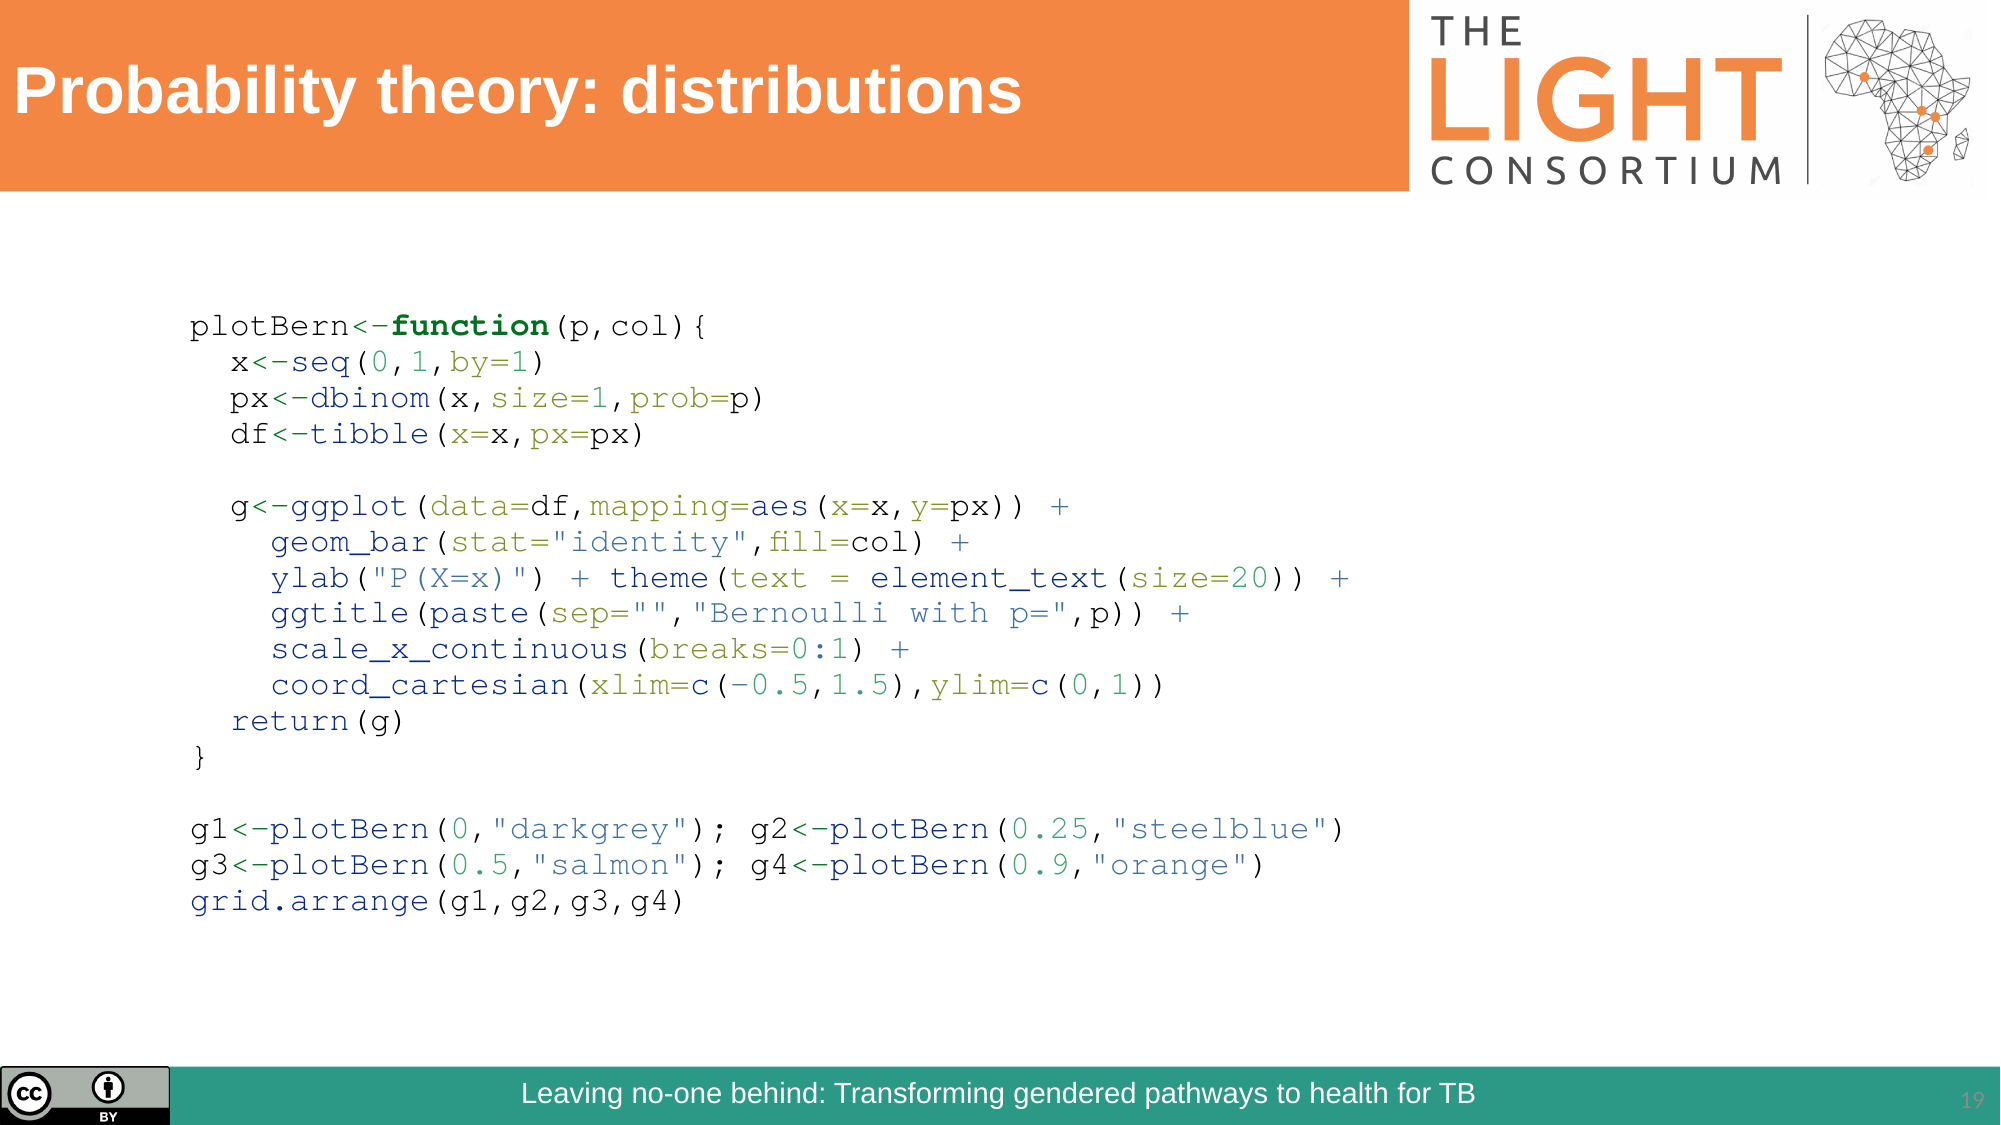

# Probability theory: distributions
plotBern<-function(p,col){
  x<-seq(0,1,by=1)
  px<-dbinom(x,size=1,prob=p)
  df<-tibble(x=x,px=px)
  g<-ggplot(data=df,mapping=aes(x=x,y=px)) +
    geom_bar(stat="identity",fill=col) +
    ylab("P(X=x)") + theme(text = element_text(size=20)) +
    ggtitle(paste(sep="","Bernoulli with p=",p)) +
    scale_x_continuous(breaks=0:1) +
    coord_cartesian(xlim=c(-0.5,1.5),ylim=c(0,1))
  return(g)
}
g1<-plotBern(0,"darkgrey"); g2<-plotBern(0.25,"steelblue")
g3<-plotBern(0.5,"salmon"); g4<-plotBern(0.9,"orange")
grid.arrange(g1,g2,g3,g4)
19